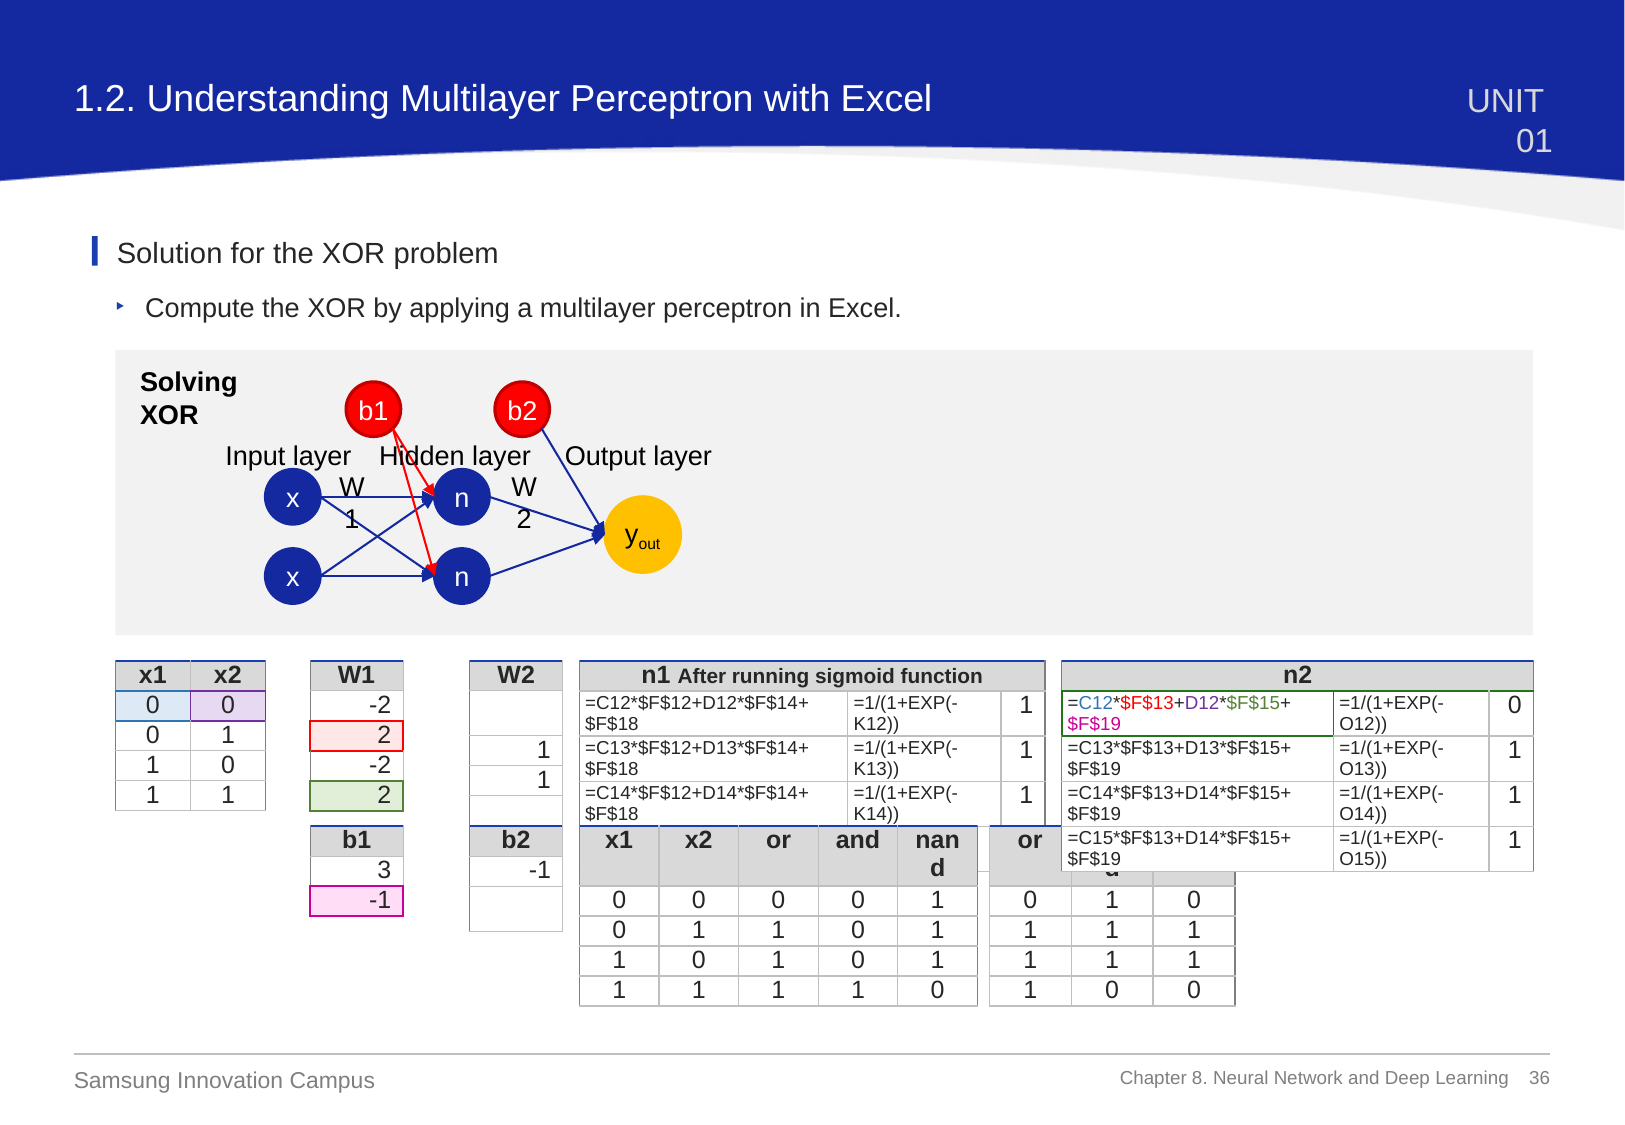

1.2. Understanding Multilayer Perceptron with Excel
UNIT  01
Solution for the XOR problem

Compute the XOR by applying a multilayer perceptron in Excel.

Solving XOR
b1
b2
x
n
yout
x
n
Input layer
Hidden layer
Output layer
W1
W2
| x1 | x2 |
| --- | --- |
| 0 | 0 |
| 0 | 1 |
| 1 | 0 |
| 1 | 1 |
| W1 |
| --- |
| -2 |
| 2 |
| -2 |
| 2 |
| W2 |
| --- |
|  |
| 1 |
| 1 |
|  |
| n1 After running sigmoid function |  |  |
| --- | --- | --- |
| =C12\*$F$12+D12\*$F$14+$F$18 | =1/(1+EXP(-K12)) | 1 |
| =C13\*$F$12+D13\*$F$14+$F$18 | =1/(1+EXP(-K13)) | 1 |
| =C14\*$F$12+D14\*$F$14+$F$18 | =1/(1+EXP(-K14)) | 1 |
| =C15\*$F$12+D15\*$F$14+$F$18 | =1/(1+EXP(-K15)) | 0 |
| n2 |  |  |
| --- | --- | --- |
| =C12\*$F$13+D12\*$F$15+$F$19 | =1/(1+EXP(-O12)) | 0 |
| =C13\*$F$13+D13\*$F$15+$F$19 | =1/(1+EXP(-O13)) | 1 |
| =C14\*$F$13+D14\*$F$15+$F$19 | =1/(1+EXP(-O14)) | 1 |
| =C15\*$F$13+D14\*$F$15+$F$19 | =1/(1+EXP(-O15)) | 1 |
| x1 | x2 | or | and | nand |
| --- | --- | --- | --- | --- |
| 0 | 0 | 0 | 0 | 1 |
| 0 | 1 | 1 | 0 | 1 |
| 1 | 0 | 1 | 0 | 1 |
| 1 | 1 | 1 | 1 | 0 |
| or | nand |  |
| --- | --- | --- |
| 0 | 1 | 0 |
| 1 | 1 | 1 |
| 1 | 1 | 1 |
| 1 | 0 | 0 |
| b1 |
| --- |
| 3 |
| -1 |
| b2 |
| --- |
| -1 |
|  |